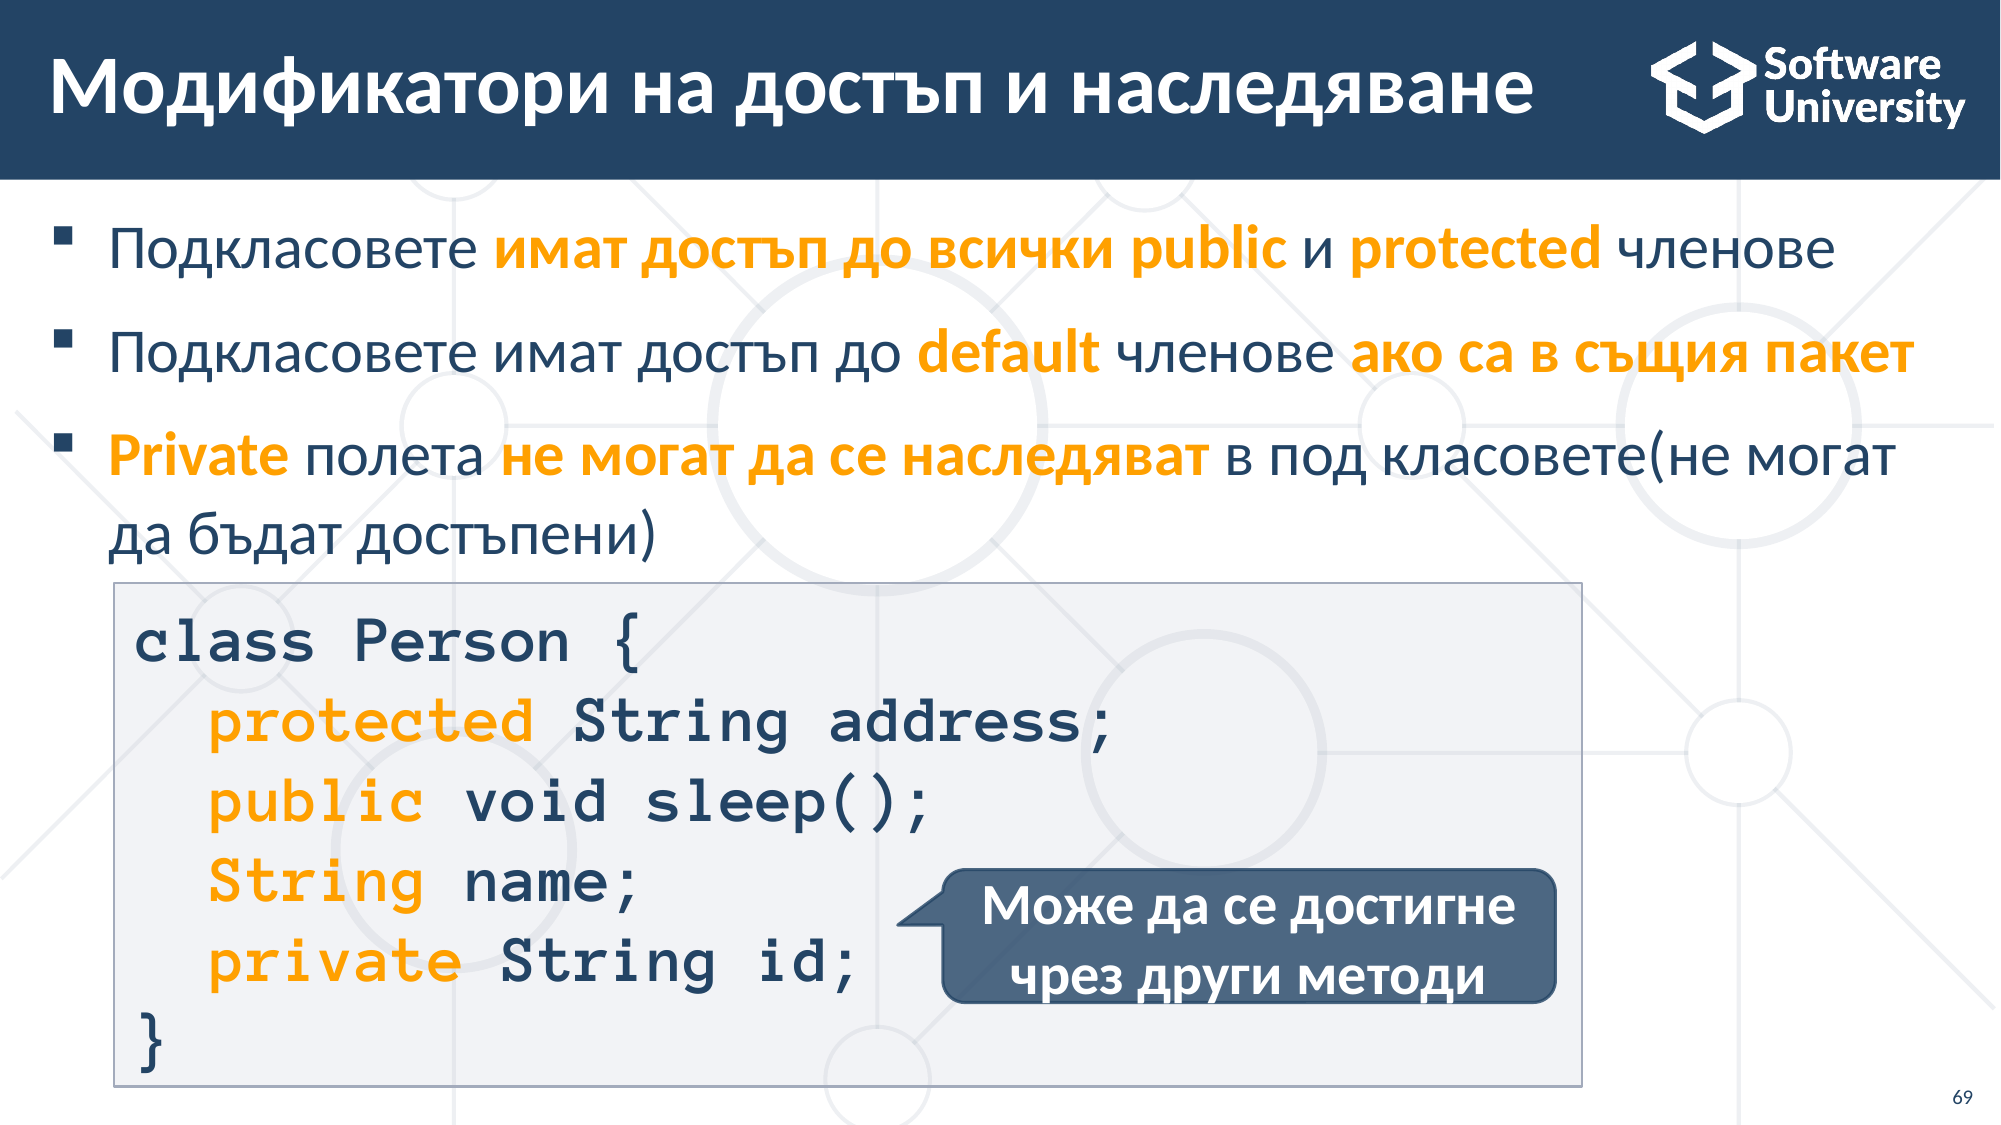

# Модификатори на достъп и наследяване
Подкласовете имат достъп до всички public и protected членове
Подкласовете имат достъп до default членове ако са в същия пакет
Private полета не могат да се наследяват в под класовете(не могат да бъдат достъпени)
class Person {
  protected String address;
  public void sleep();
  String name;
  private String id;
}
Може да се достигне чрез други методи
69